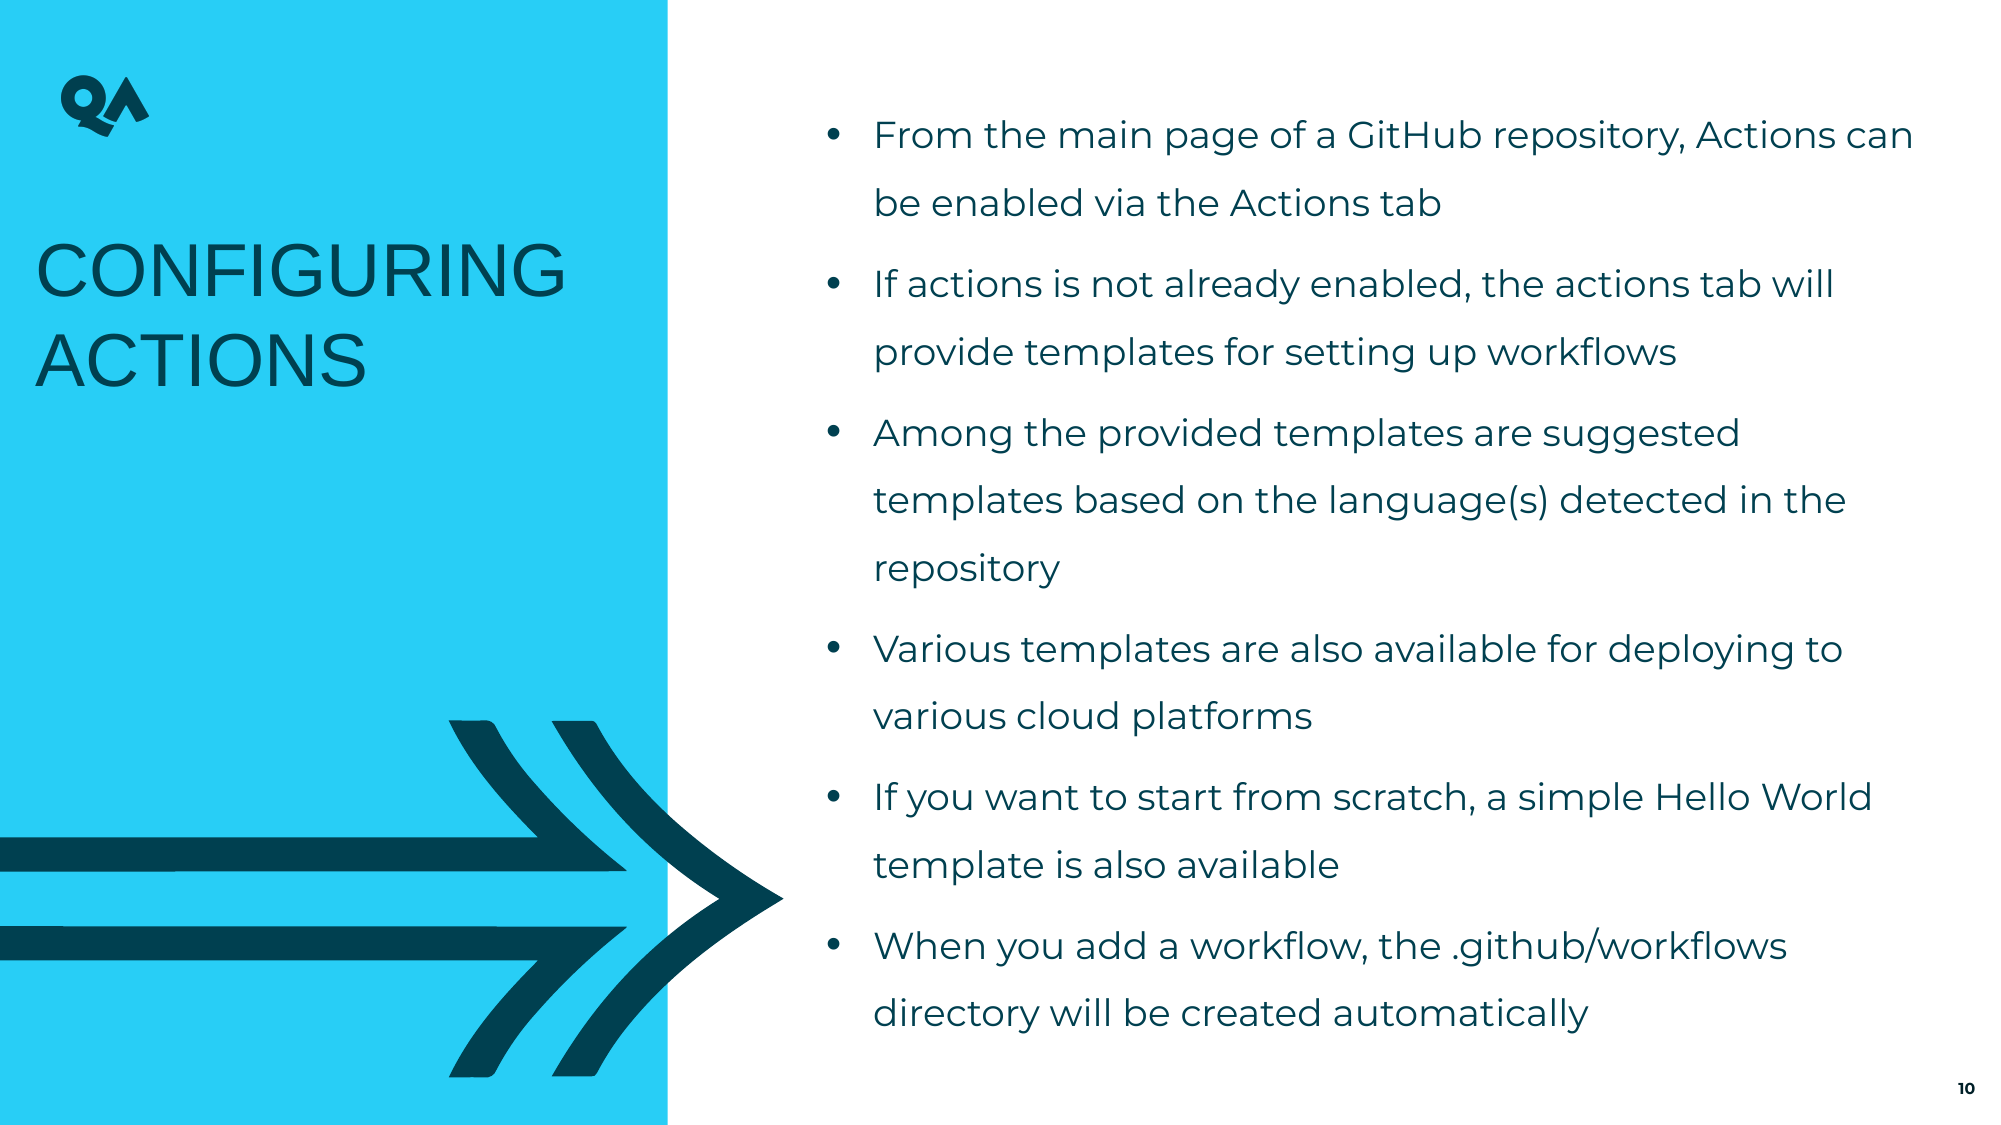

From the main page of a GitHub repository, Actions can be enabled via the Actions tab
If actions is not already enabled, the actions tab will provide templates for setting up workflows
Among the provided templates are suggested templates based on the language(s) detected in the repository
Various templates are also available for deploying to various cloud platforms
If you want to start from scratch, a simple Hello World template is also available
When you add a workflow, the .github/workflows directory will be created automatically
Configuring Actions
10